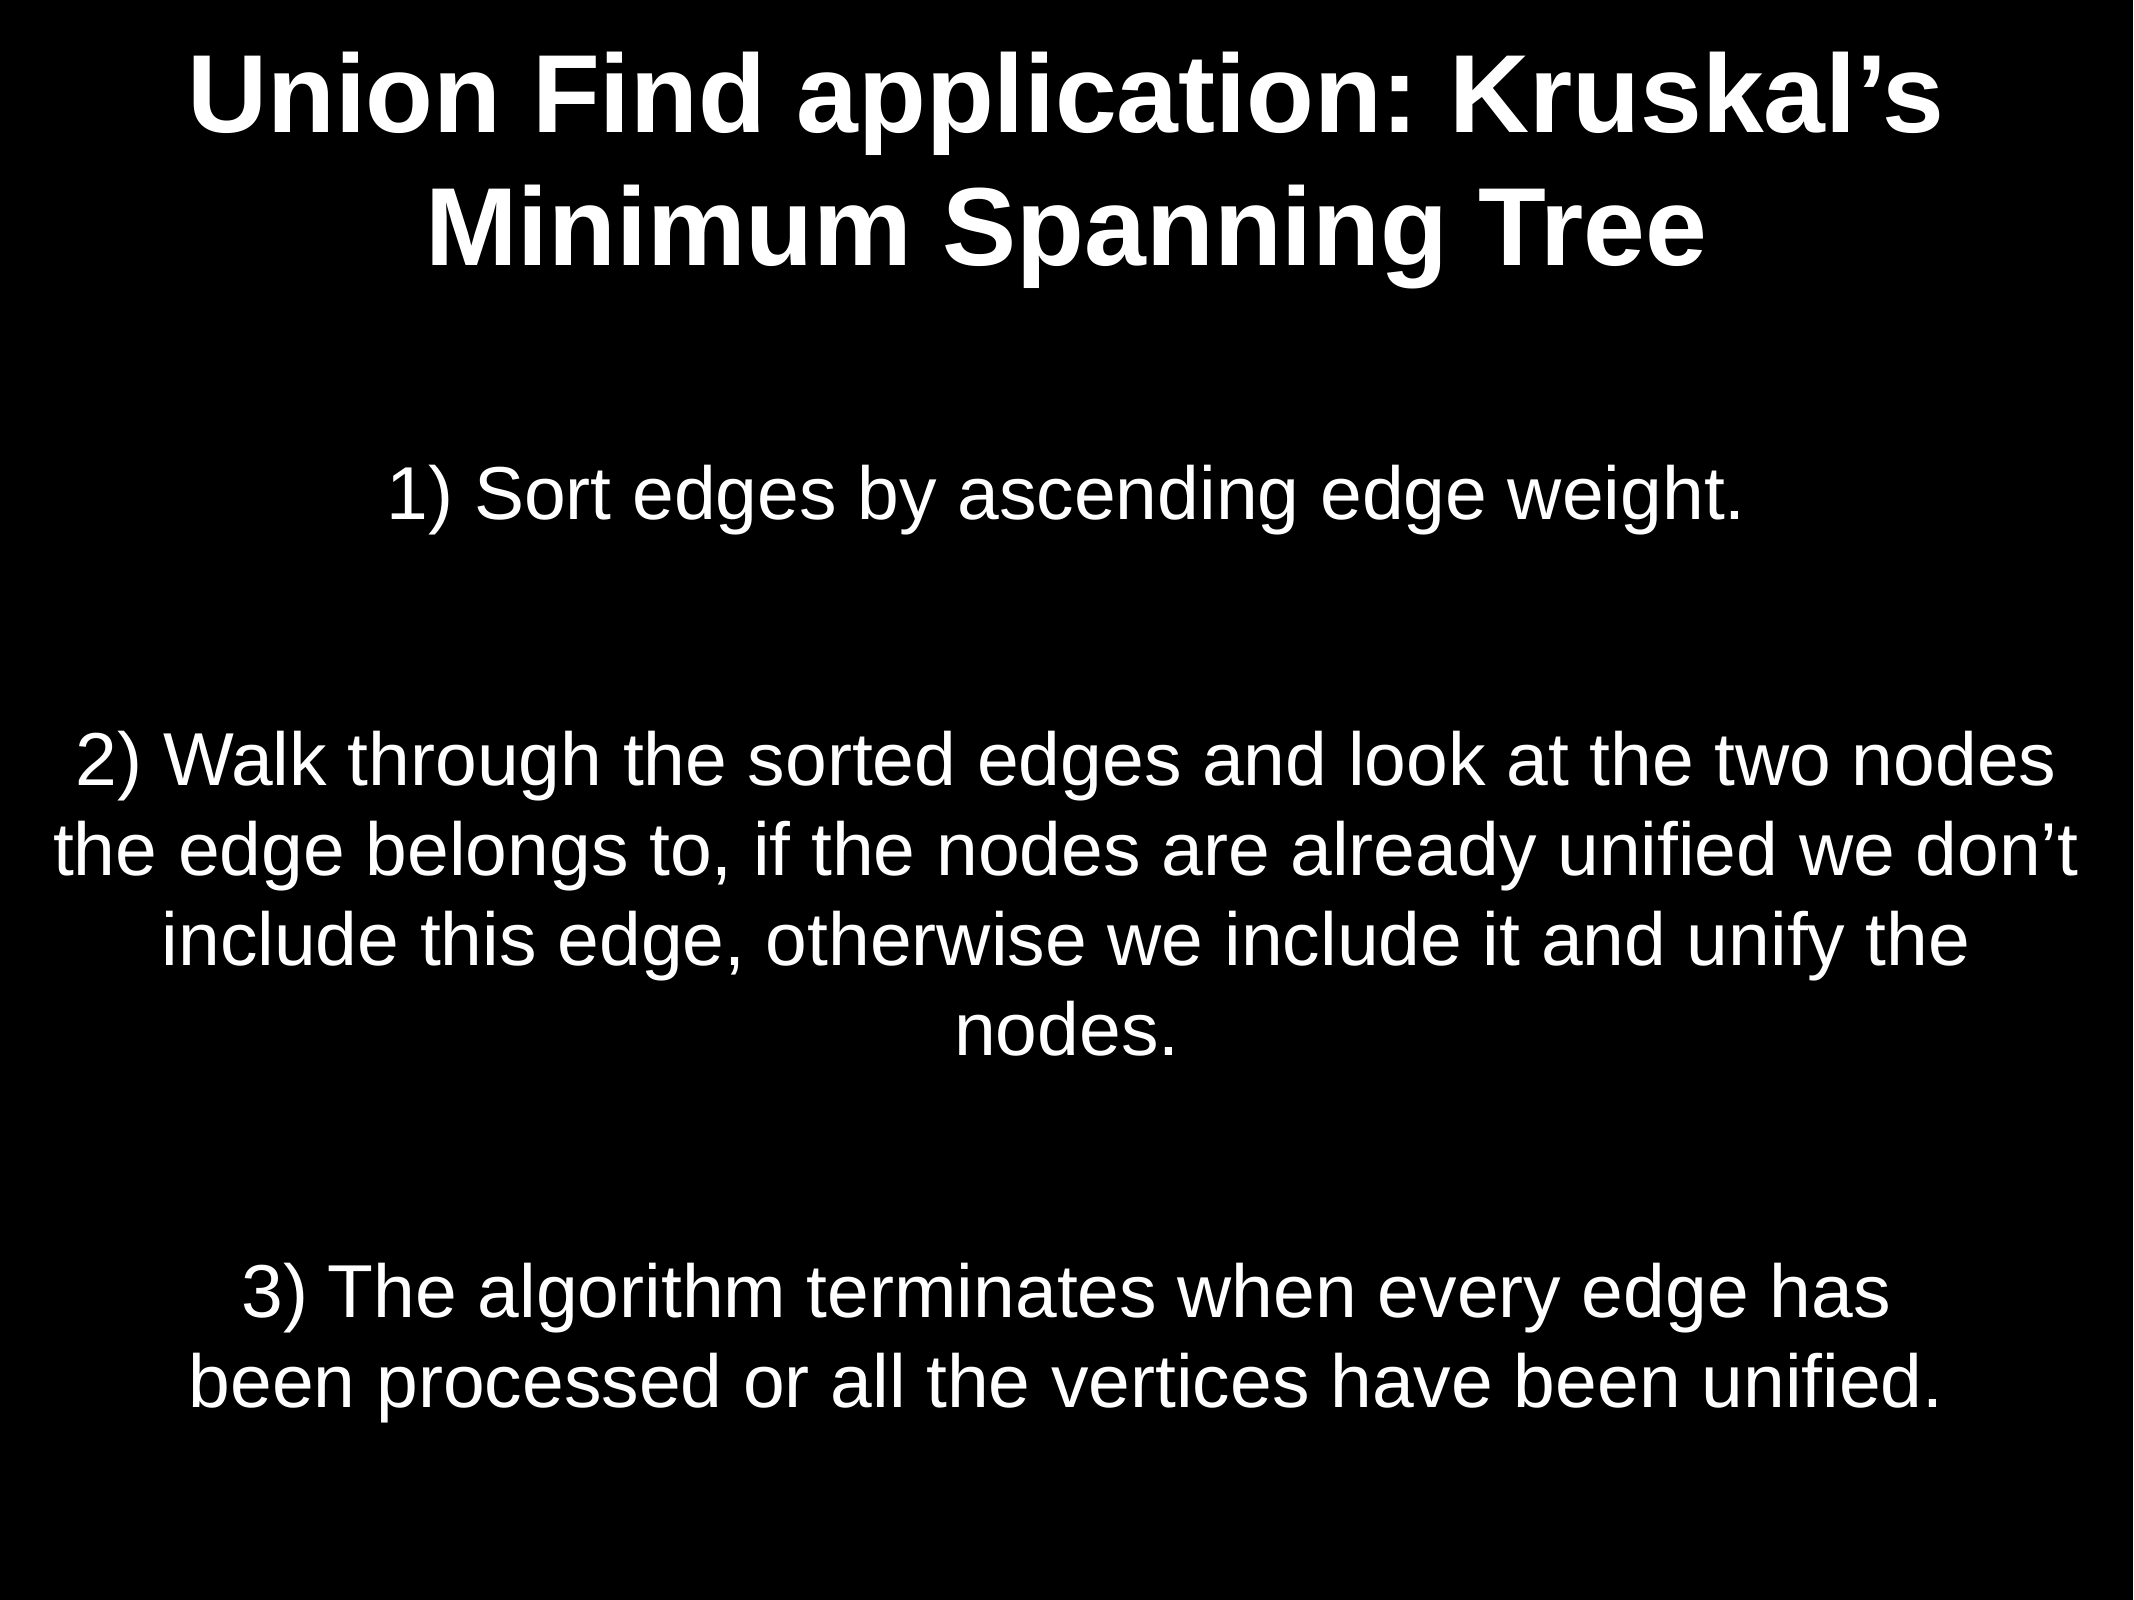

# Union Find application: Kruskal’s Minimum Spanning Tree
1) Sort edges by ascending edge weight.
2) Walk through the sorted edges and look at the two nodes the edge belongs to, if the nodes are already unified we don’t include this edge, otherwise we include it and unify the nodes.
3) The algorithm terminates when every edge has been processed or all the vertices have been unified.